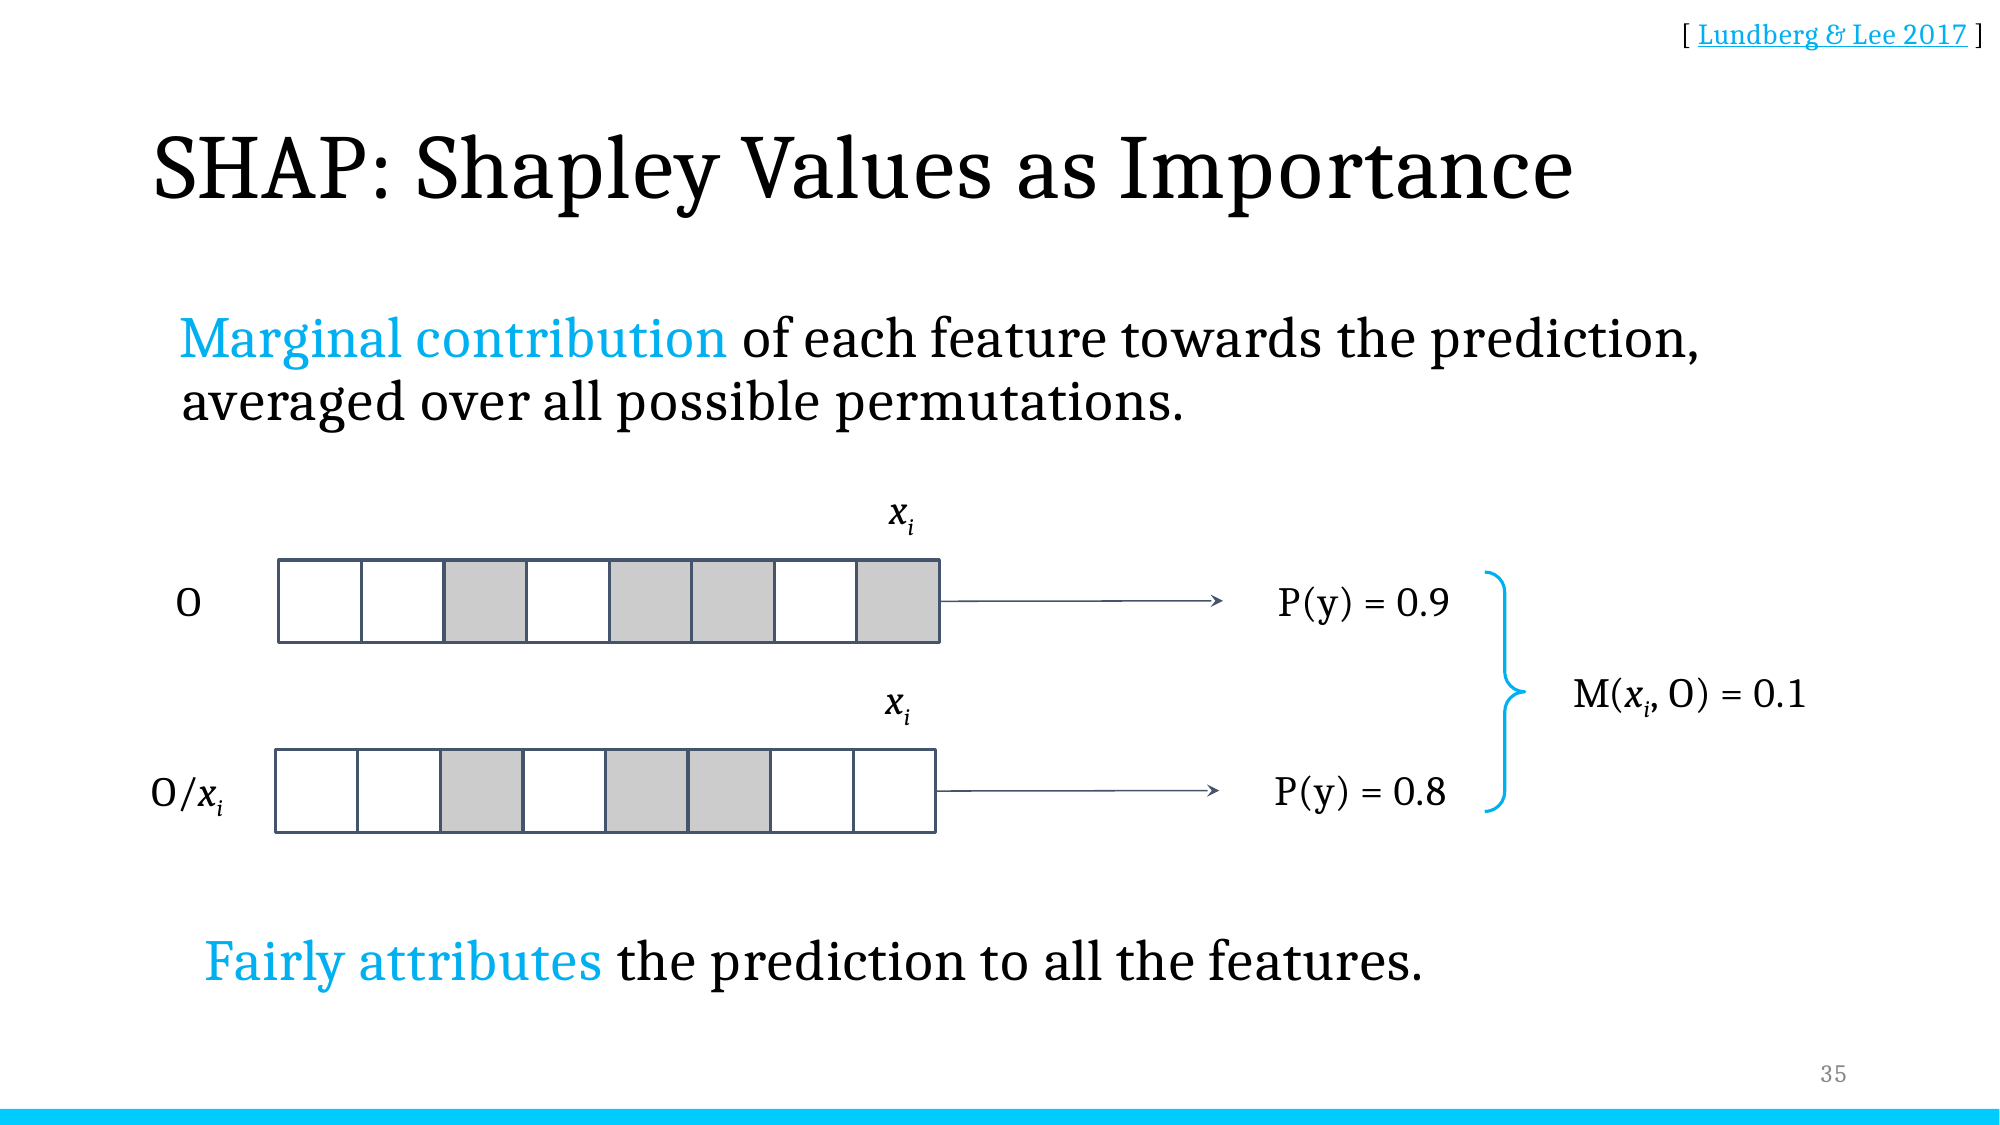

[ Lundberg & Lee 2017 ]
# SHAP: Shapley Values as Importance
Marginal contribution of each feature towards the prediction,
averaged over all possible permutations.
xi
O
P(y) = 0.9

M(xi, O) = 0.1
xi
P(y) = 0.8
O/xi

Fairly attributes the prediction to all the features.
35